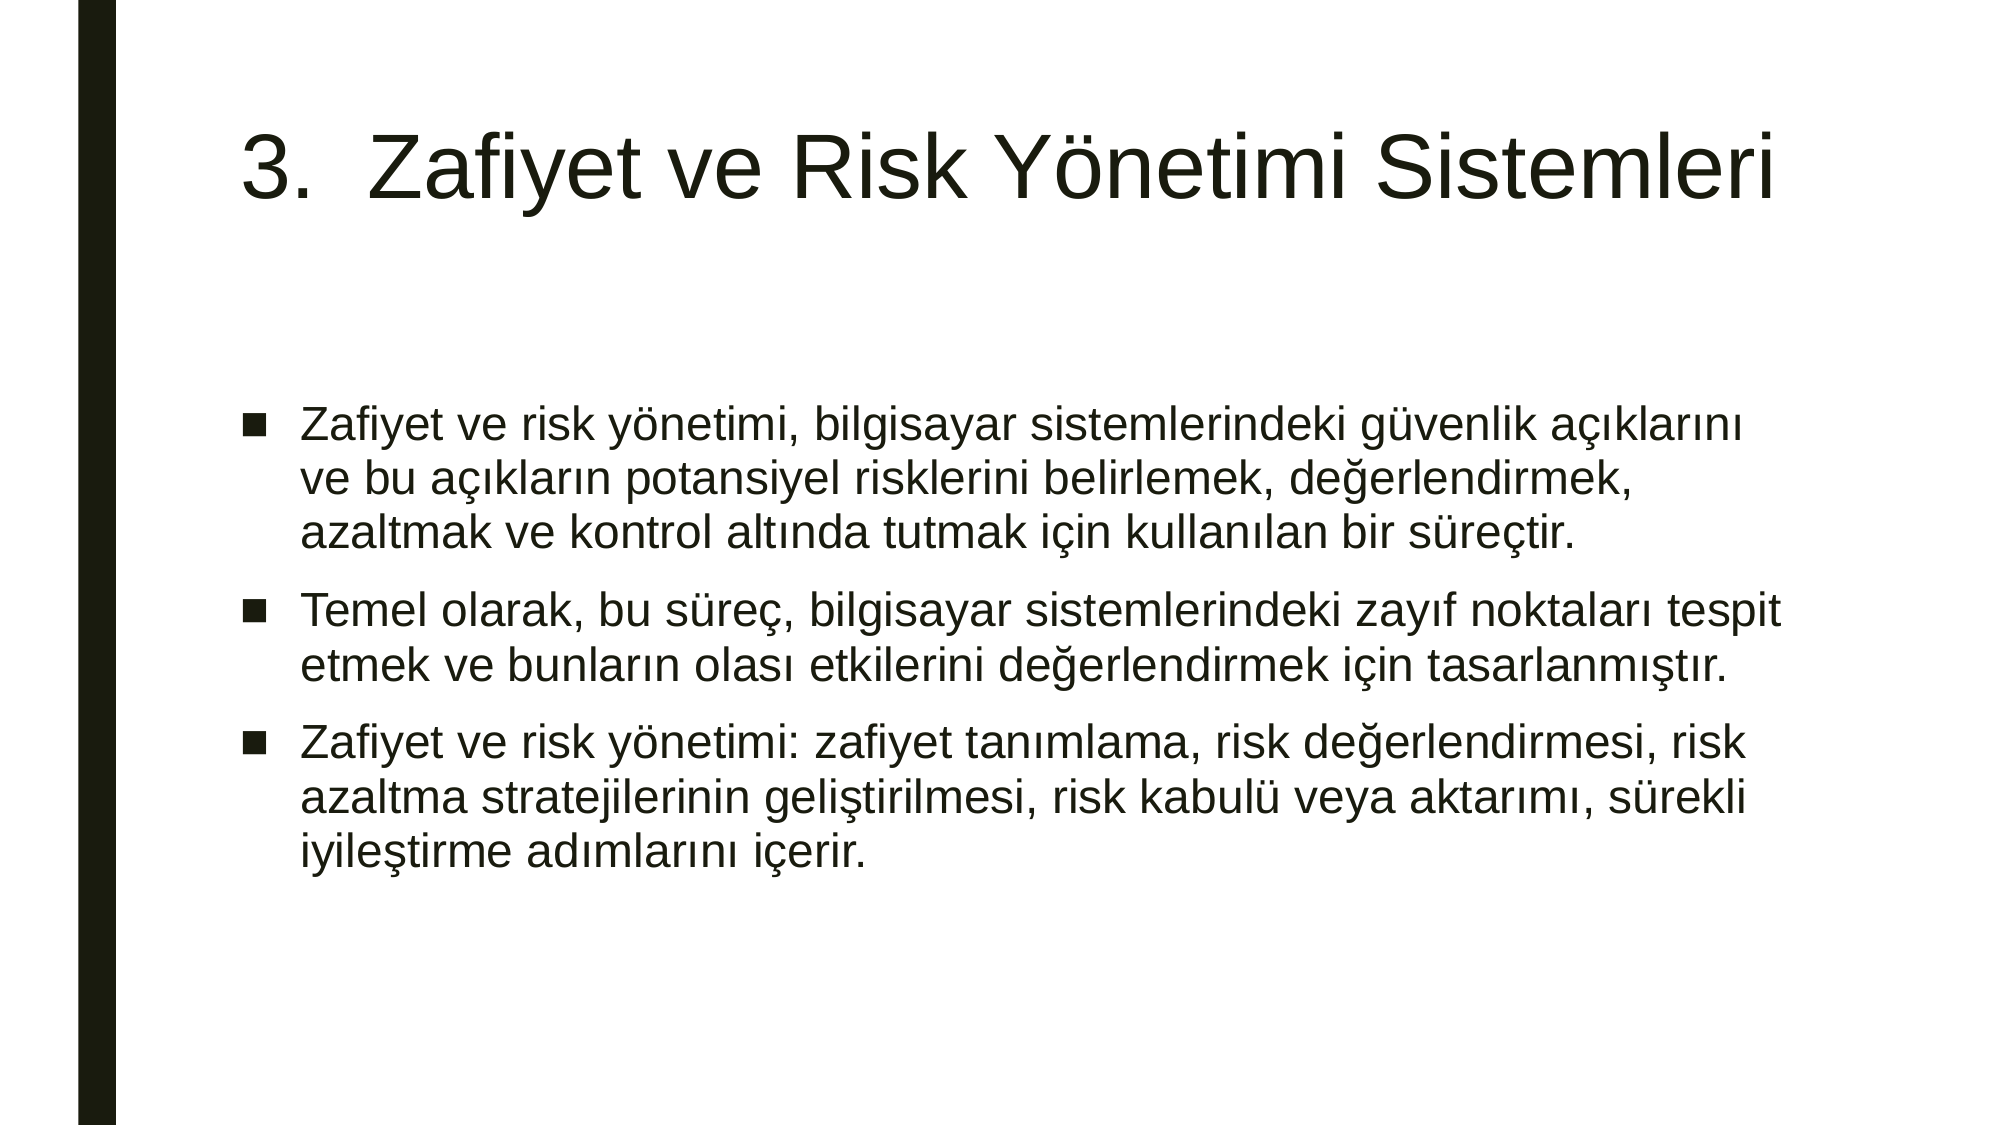

# 3.  Zafiyet ve Risk Yönetimi Sistemleri
Zafiyet ve risk yönetimi, bilgisayar sistemlerindeki güvenlik açıklarını ve bu açıkların potansiyel risklerini belirlemek, değerlendirmek, azaltmak ve kontrol altında tutmak için kullanılan bir süreçtir.
Temel olarak, bu süreç, bilgisayar sistemlerindeki zayıf noktaları tespit etmek ve bunların olası etkilerini değerlendirmek için tasarlanmıştır.
Zafiyet ve risk yönetimi: zafiyet tanımlama, risk değerlendirmesi, risk azaltma stratejilerinin geliştirilmesi, risk kabulü veya aktarımı, sürekli iyileştirme adımlarını içerir.